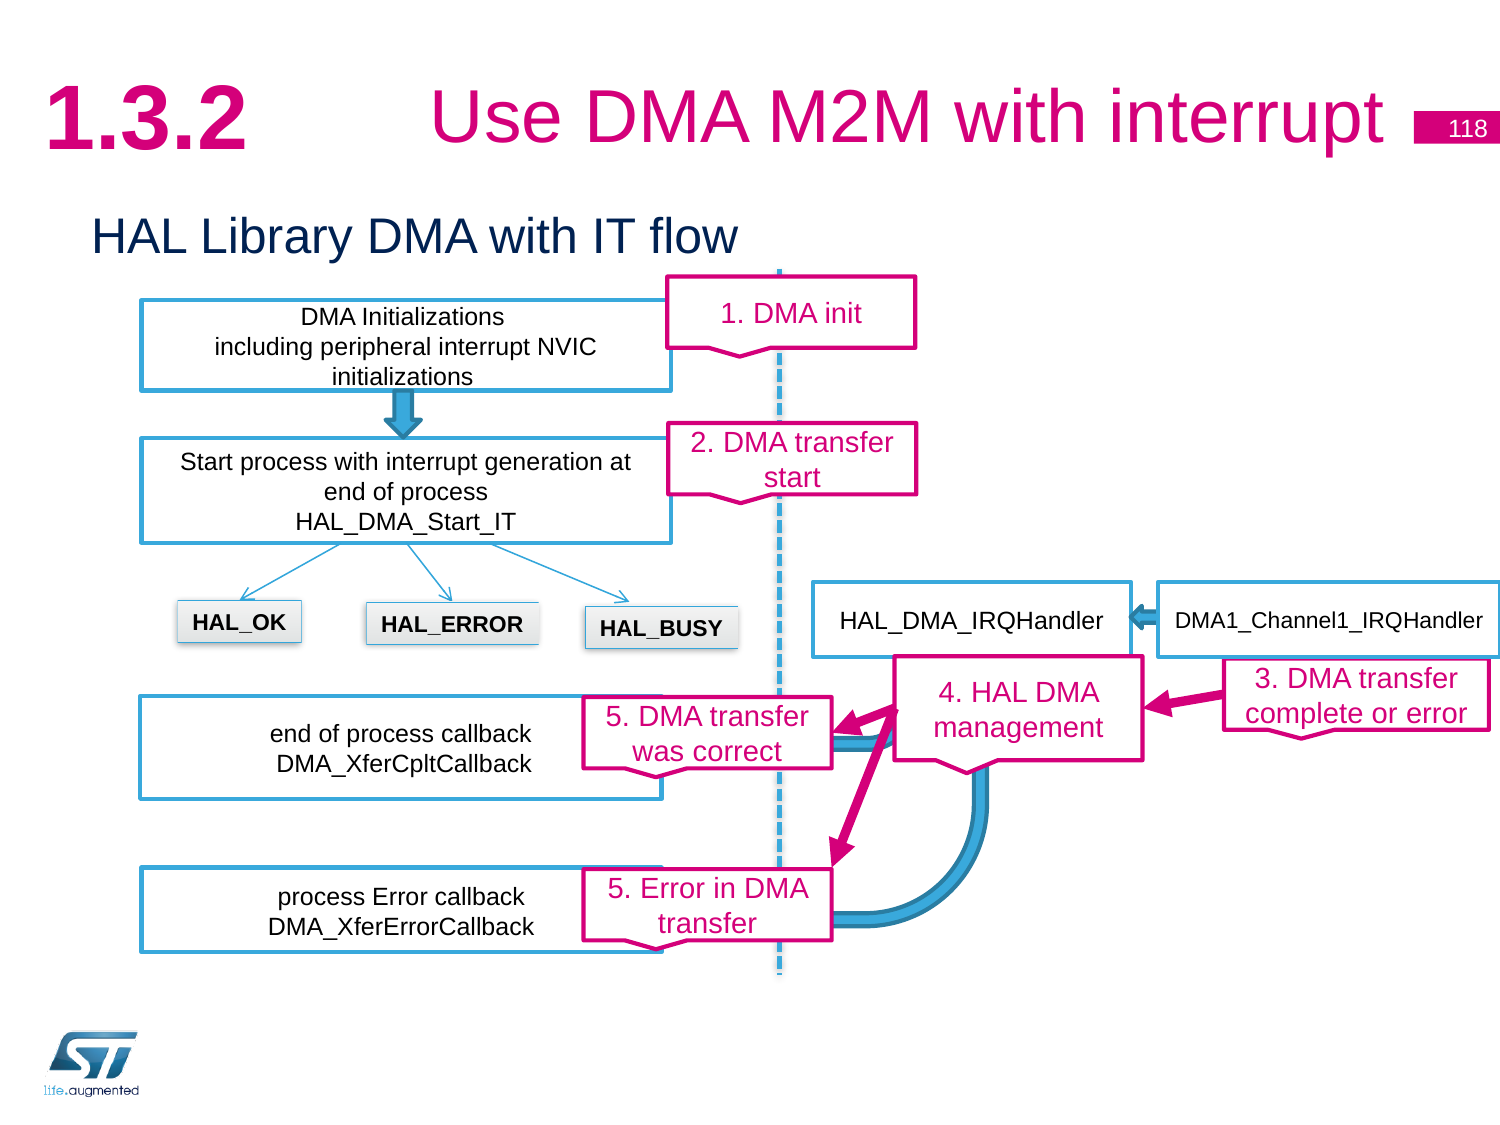

# Use DMA M2M with interrupt
1.3.2
118
HAL Library DMA with IT flow

1. DMA init
DMA Initializations
including peripheral interrupt NVIC initializations

2. DMA transfer start
Start process with interrupt generation at end of process
HAL_DMA_Start_IT
HAL_DMA_IRQHandler
DMA1_Channel1_IRQHandler
HAL_OK
HAL_ERROR
HAL_BUSY

4. HAL DMA management

3. DMA transfer complete or error
end of process callback
 DMA_XferCpltCallback
5. DMA transfer was correct
process Error callback
DMA_XferErrorCallback
5. Error in DMA transfer